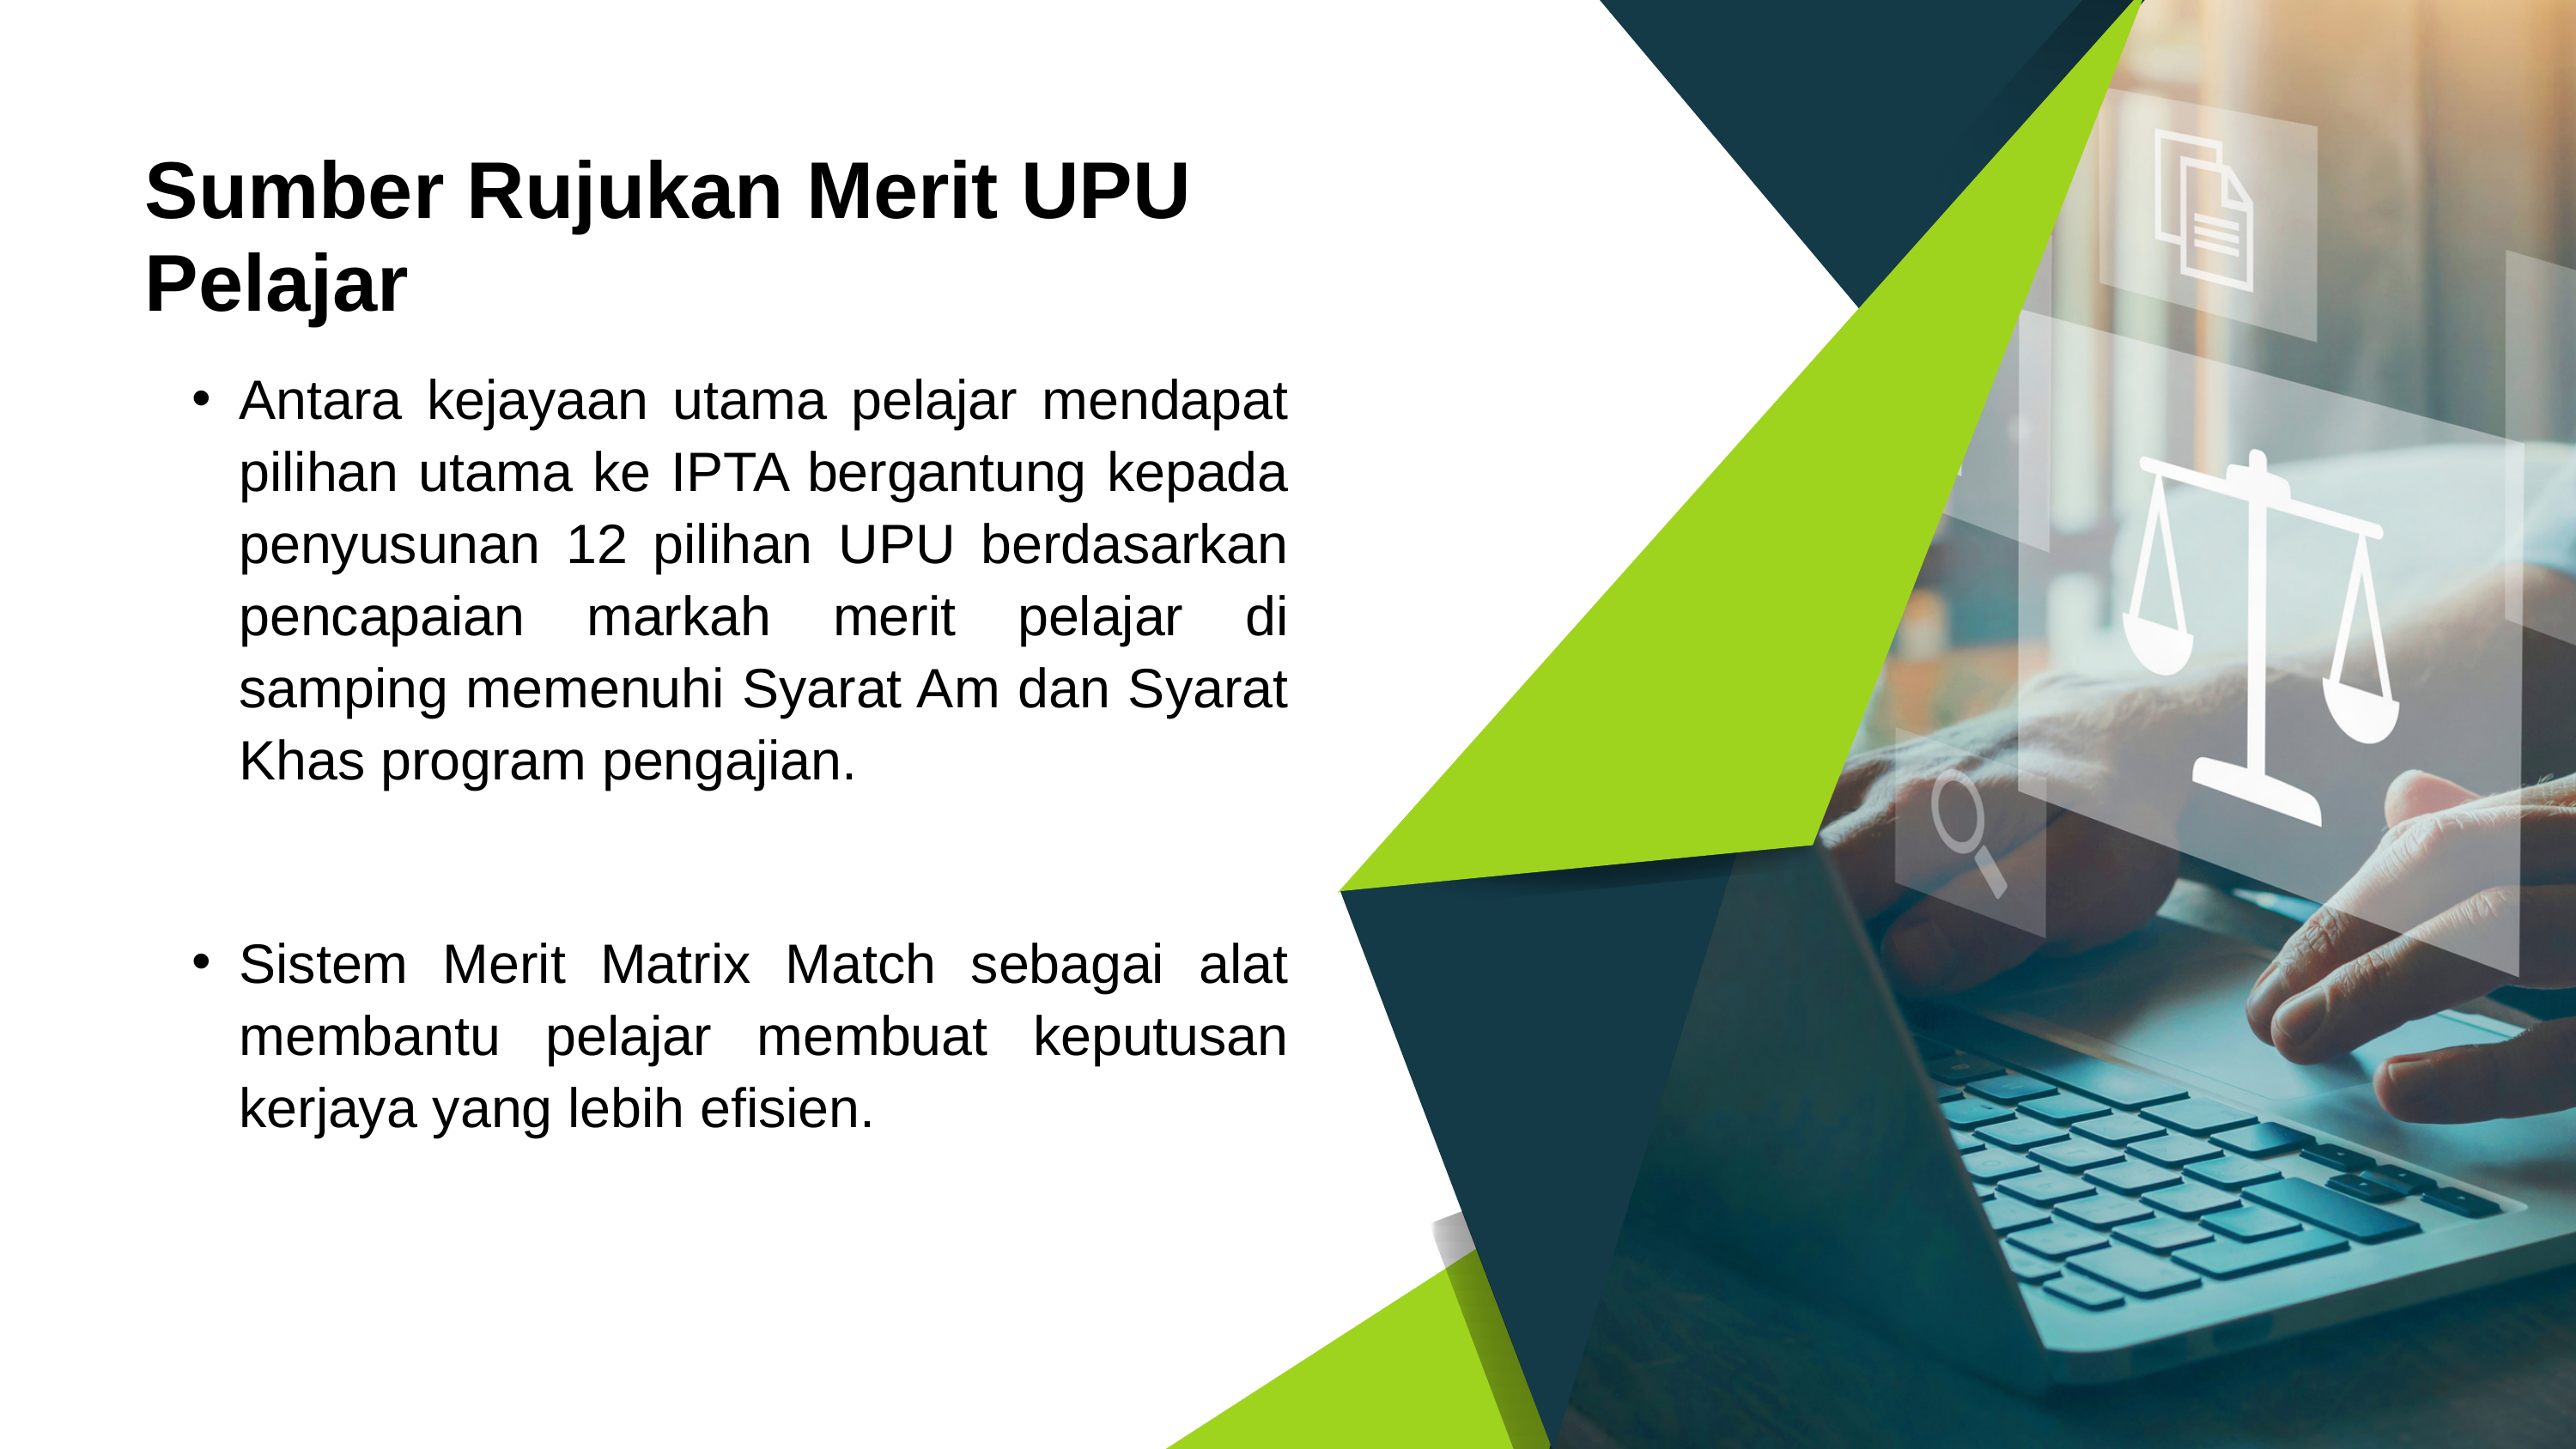

Sumber Rujukan Merit UPU Pelajar
Antara kejayaan utama pelajar mendapat pilihan utama ke IPTA bergantung kepada penyusunan 12 pilihan UPU berdasarkan pencapaian markah merit pelajar di samping memenuhi Syarat Am dan Syarat Khas program pengajian.

Sistem Merit Matrix Match sebagai alat membantu pelajar membuat keputusan kerjaya yang lebih efisien.